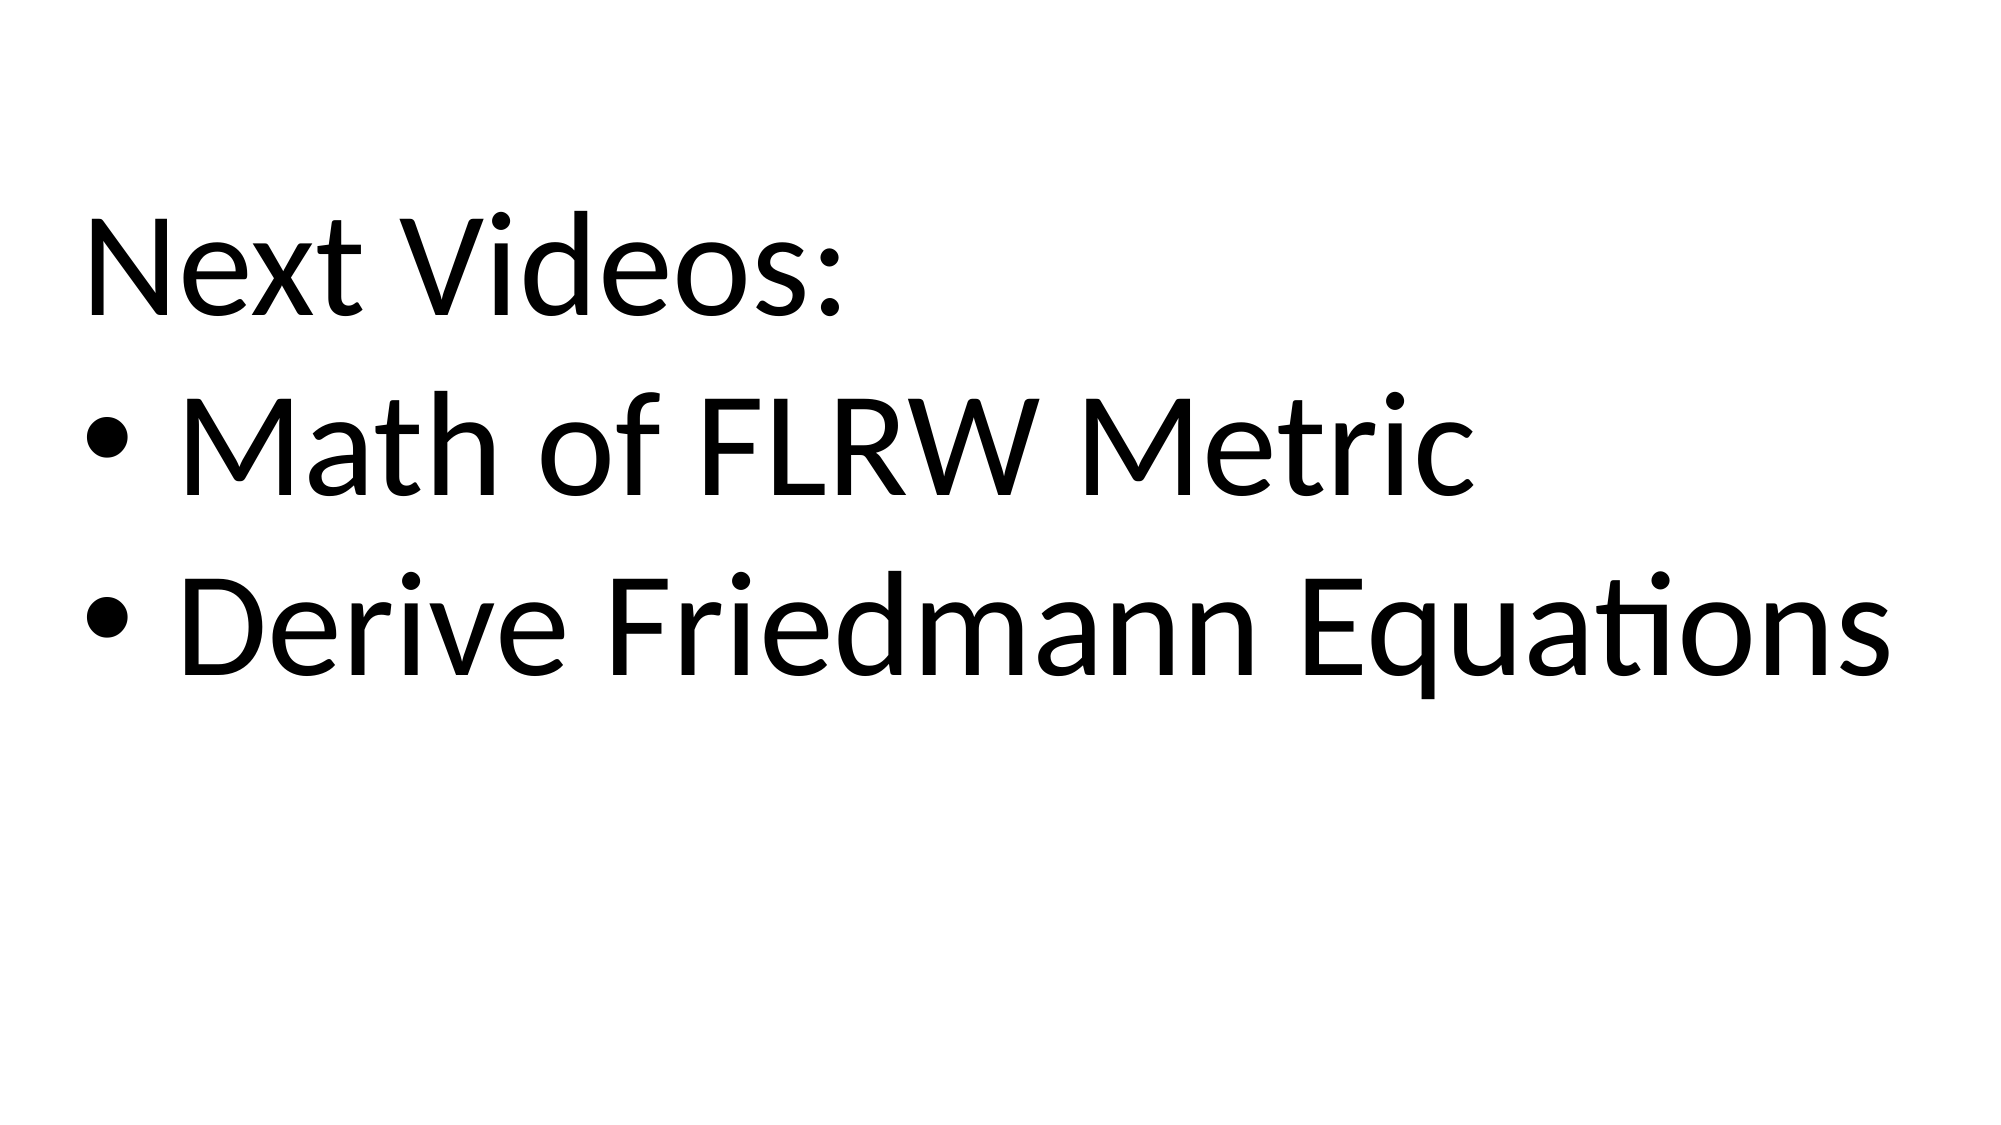

Next Videos:
Math of FLRW Metric
Derive Friedmann Equations